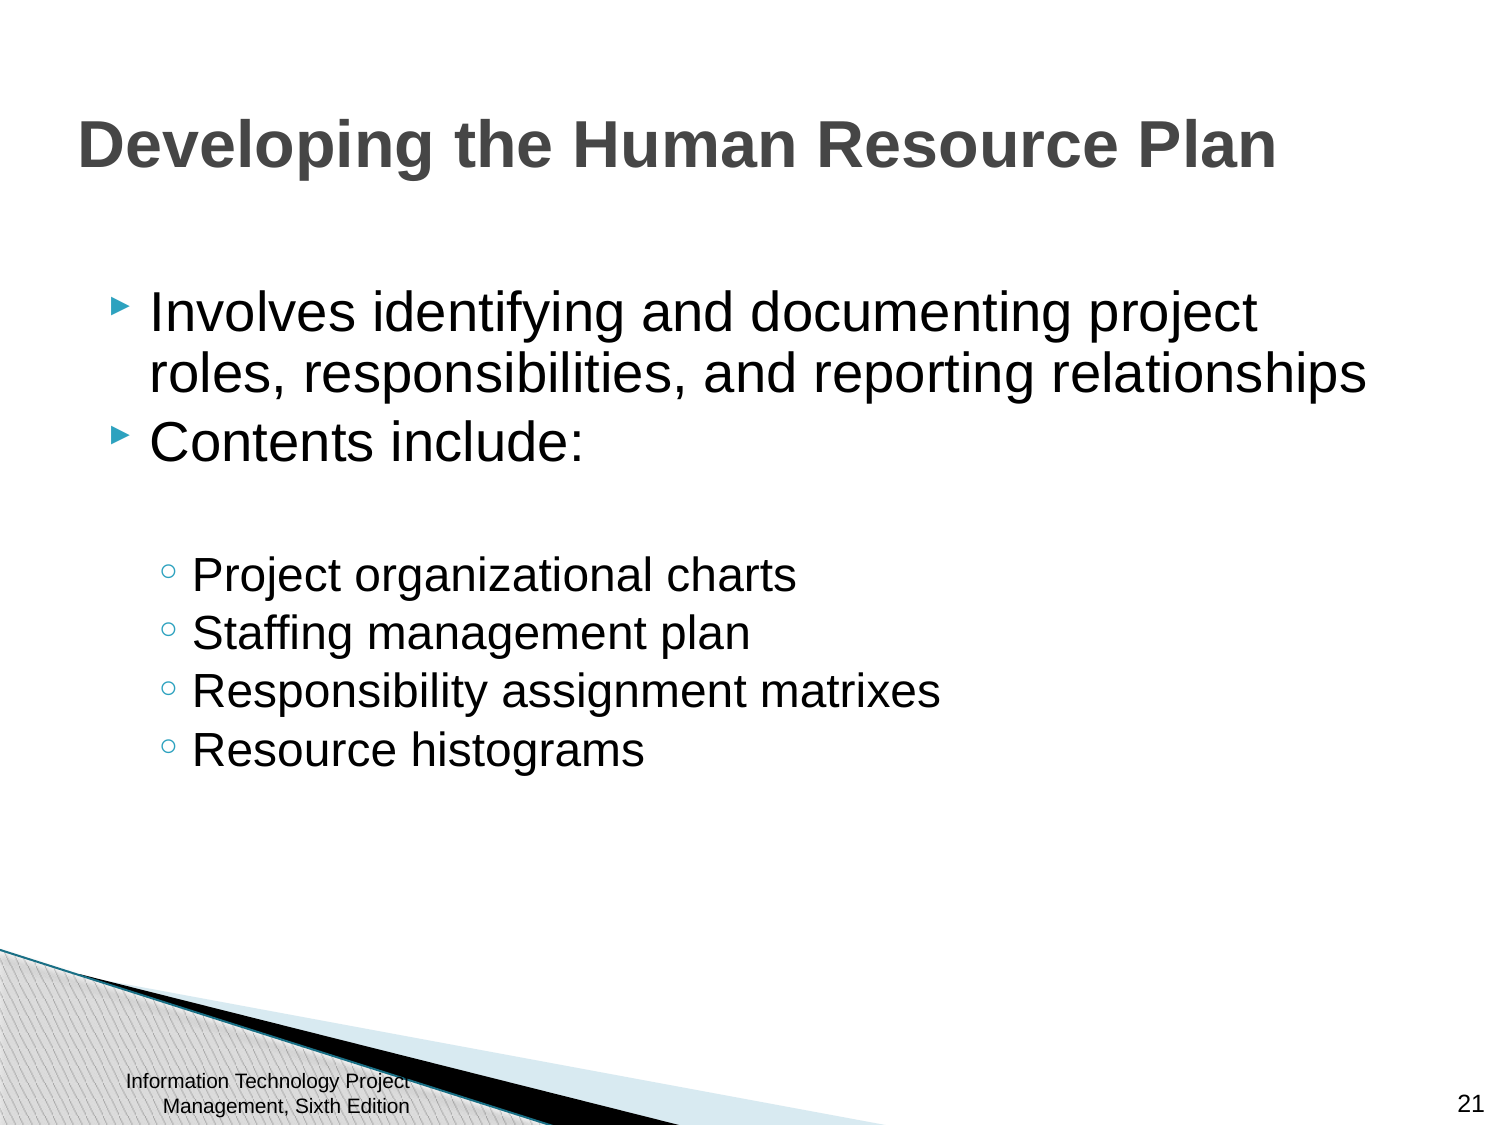

# Developing the Human Resource Plan

Involves identifying and documenting project roles, responsibilities, and reporting relationships
Contents include:

Project organizational charts
Staffing management plan
Responsibility assignment matrixes
Resource histograms
Information Technology Project Management, Sixth Edition
21